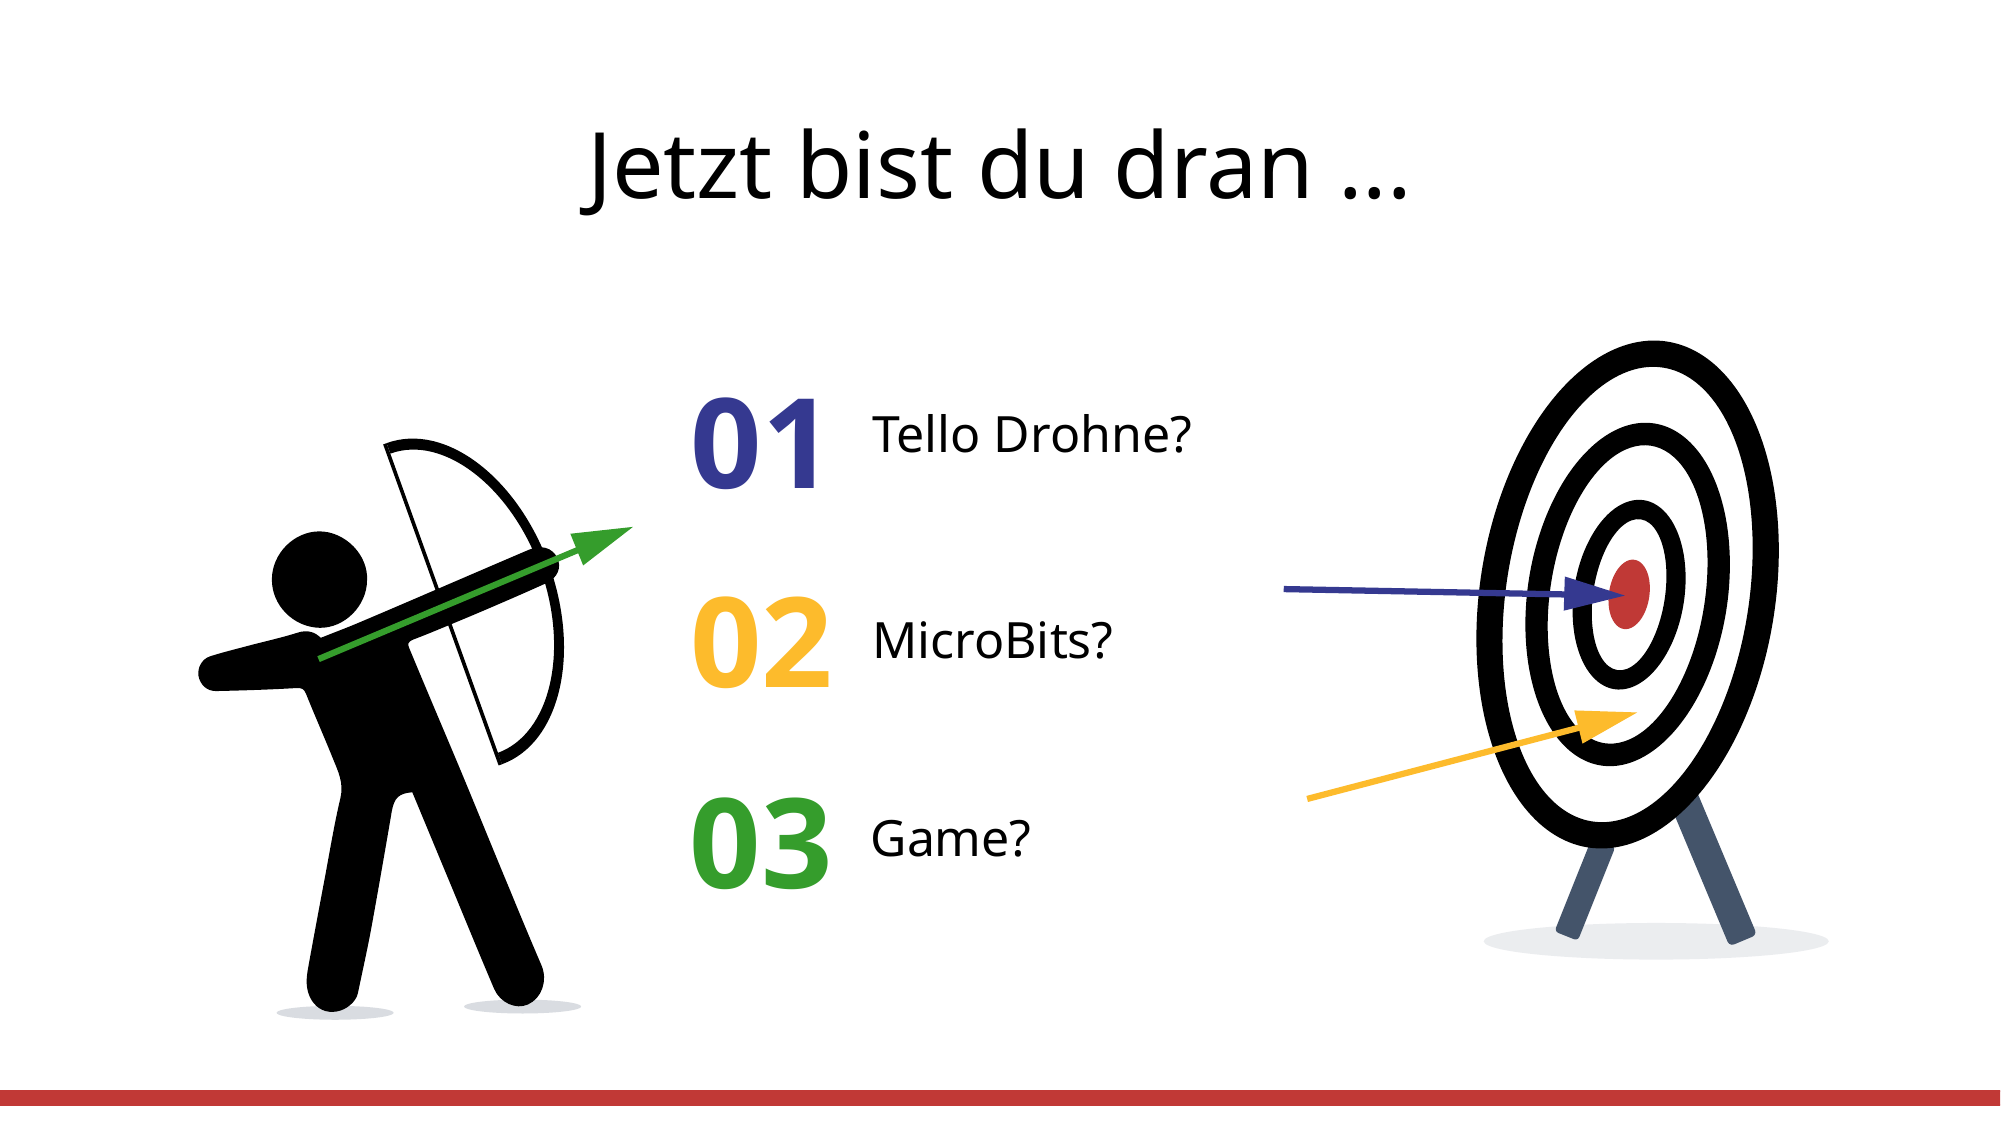

# Jetzt bist du dran ...
Tello Drohne?
MicroBits?
Game?